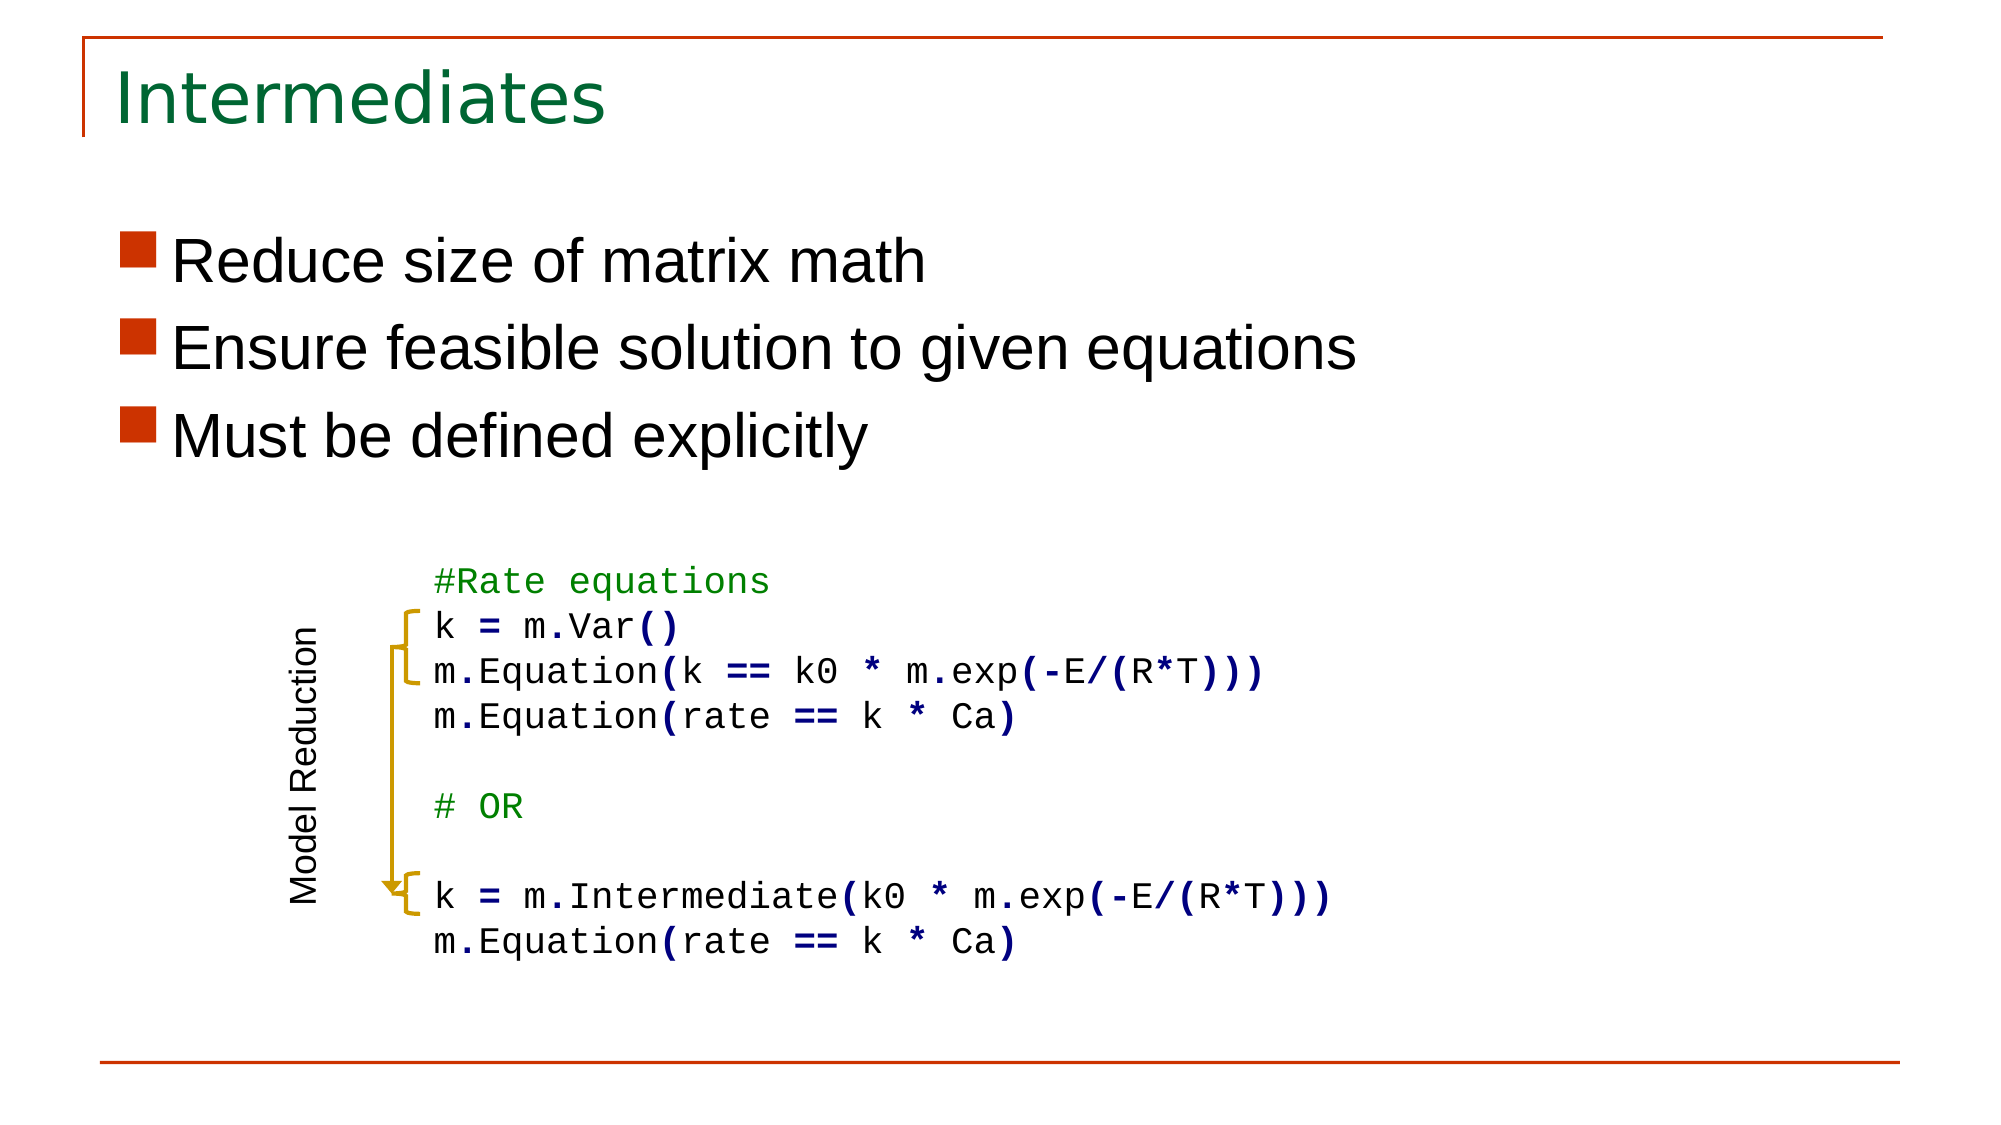

# Intermediates
Reduce size of matrix math
Ensure feasible solution to given equations
Must be defined explicitly

#Rate equations
k = m.Var()
m.Equation(k == k0 * m.exp(-E/(R*T)))
m.Equation(rate == k * Ca)

# OR

k = m.Intermediate(k0 * m.exp(-E/(R*T)))
m.Equation(rate == k * Ca)

Model Reduction